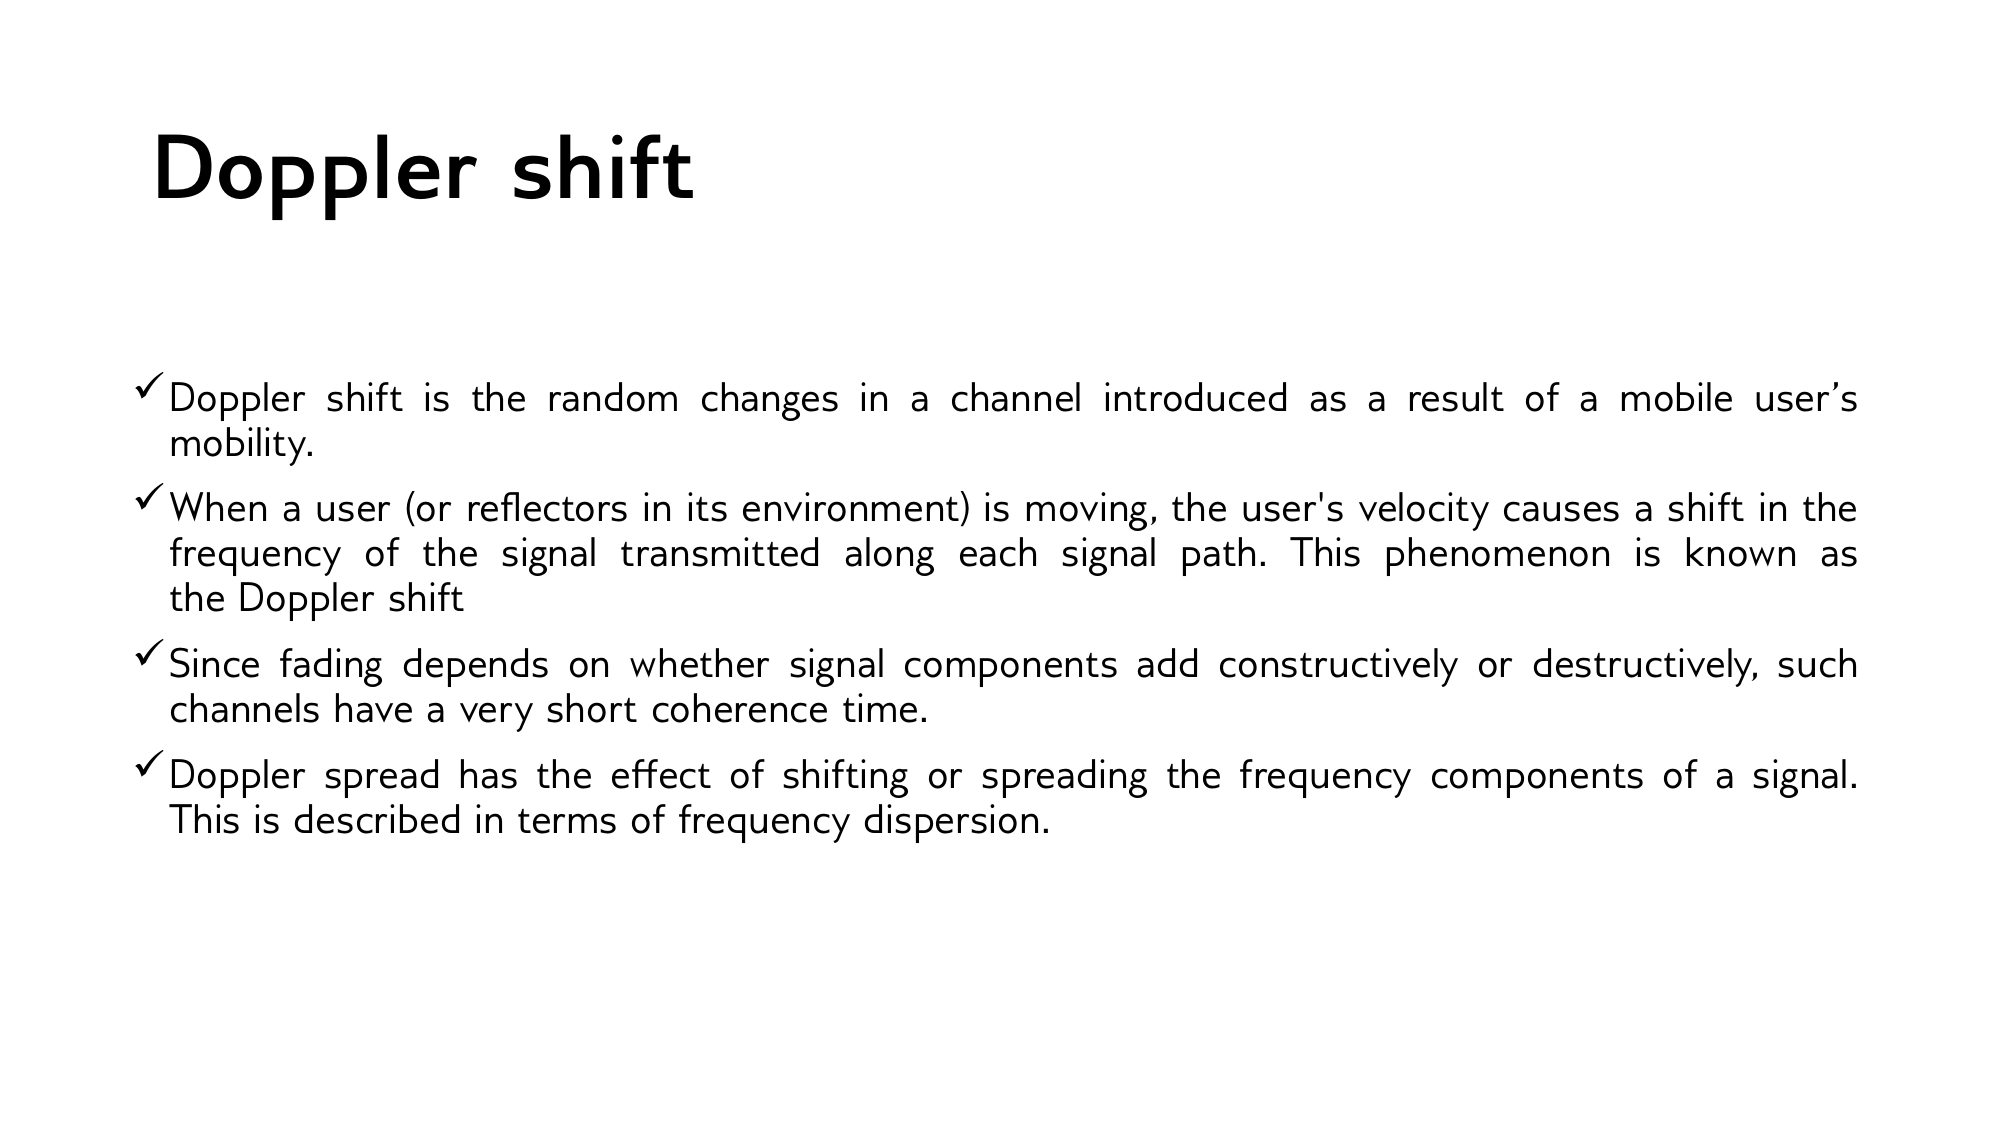

# Doppler shift
Doppler shift is the random changes in a channel introduced as a result of a mobile user’s mobility.
When a user (or reflectors in its environment) is moving, the user's velocity causes a shift in the frequency of the signal transmitted along each signal path. This phenomenon is known as the Doppler shift
Since fading depends on whether signal components add constructively or destructively, such channels have a very short coherence time.
Doppler spread has the effect of shifting or spreading the frequency components of a signal. This is described in terms of frequency dispersion.